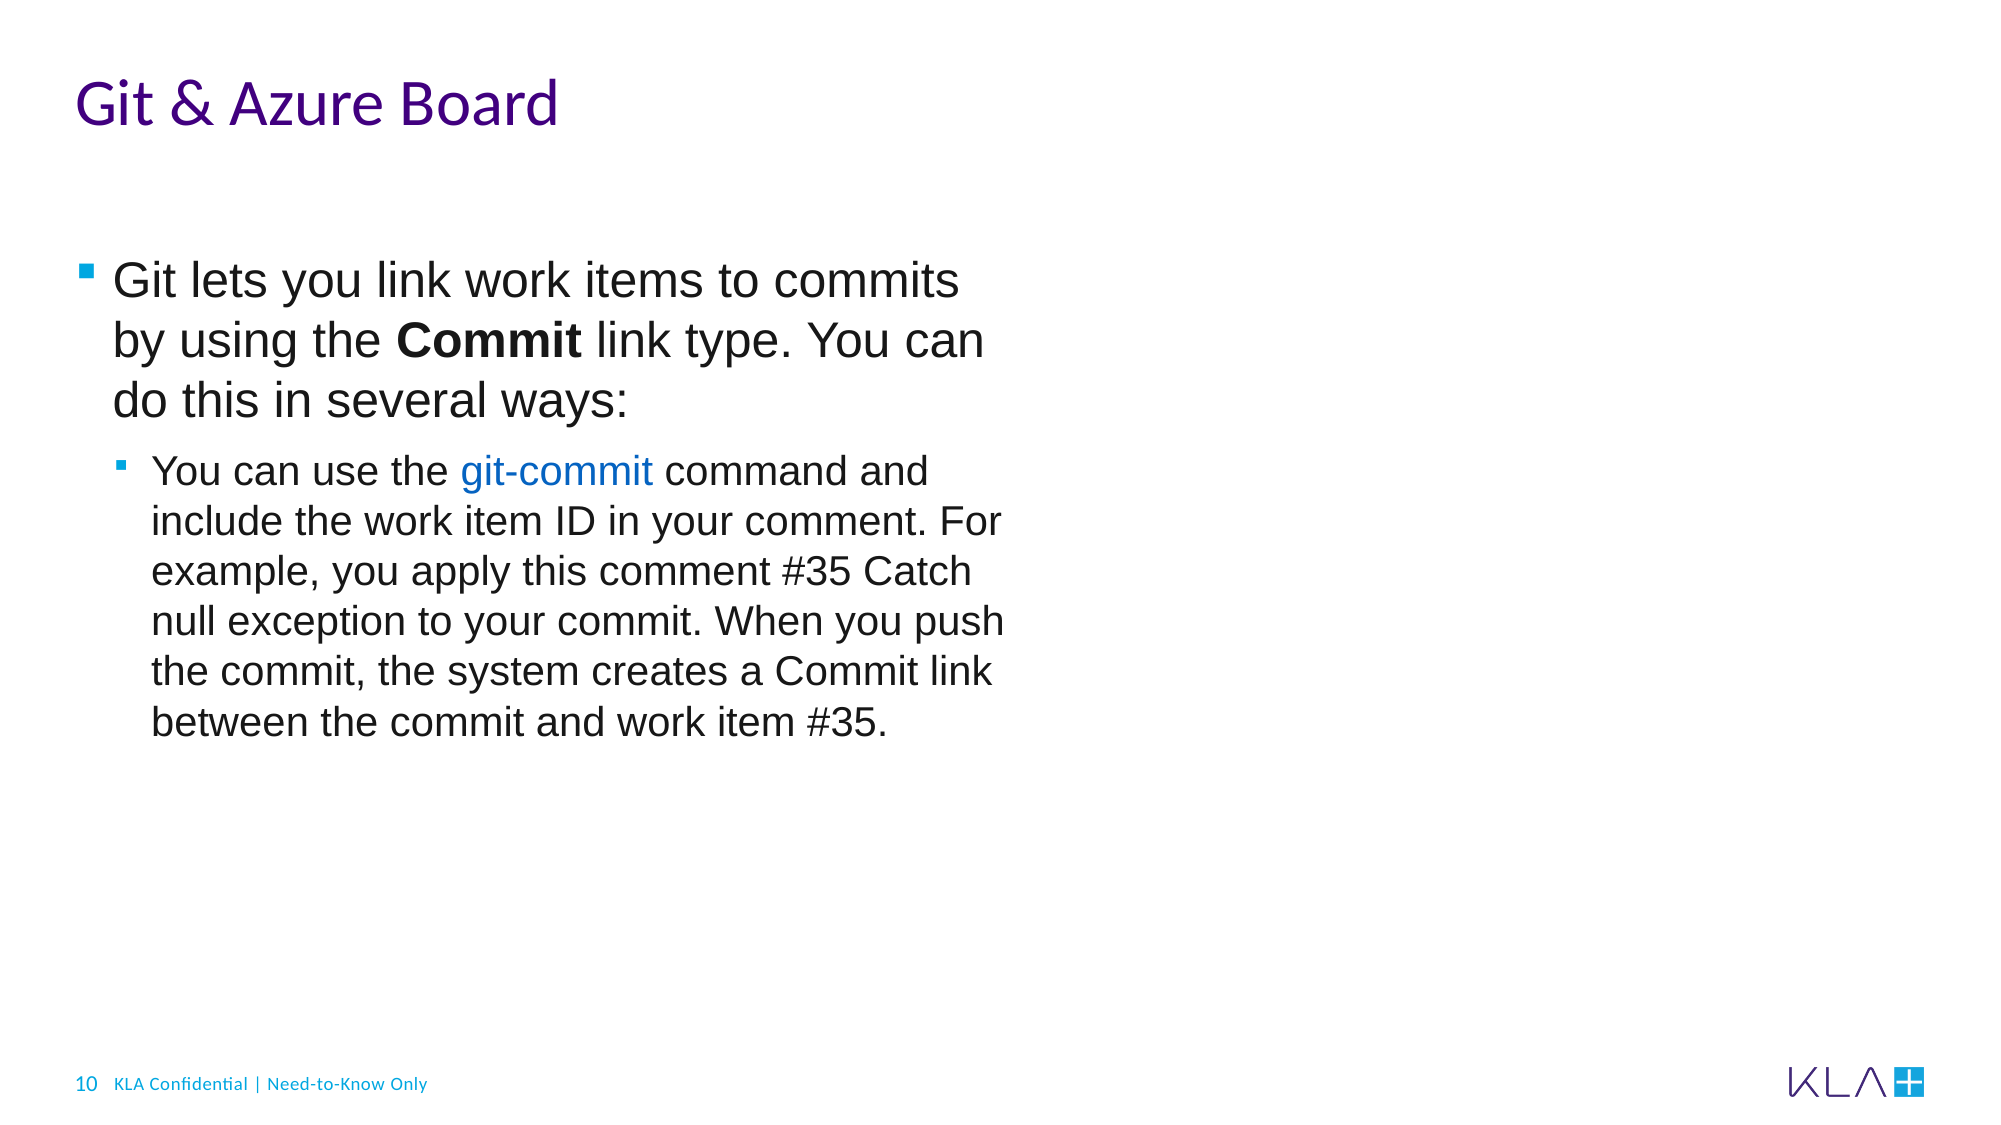

# Git & Azure Board
Git lets you link work items to commits by using the Commit link type. You can do this in several ways:
You can use the git-commit command and include the work item ID in your comment. For example, you apply this comment #35 Catch null exception to your commit. When you push the commit, the system creates a Commit link between the commit and work item #35.